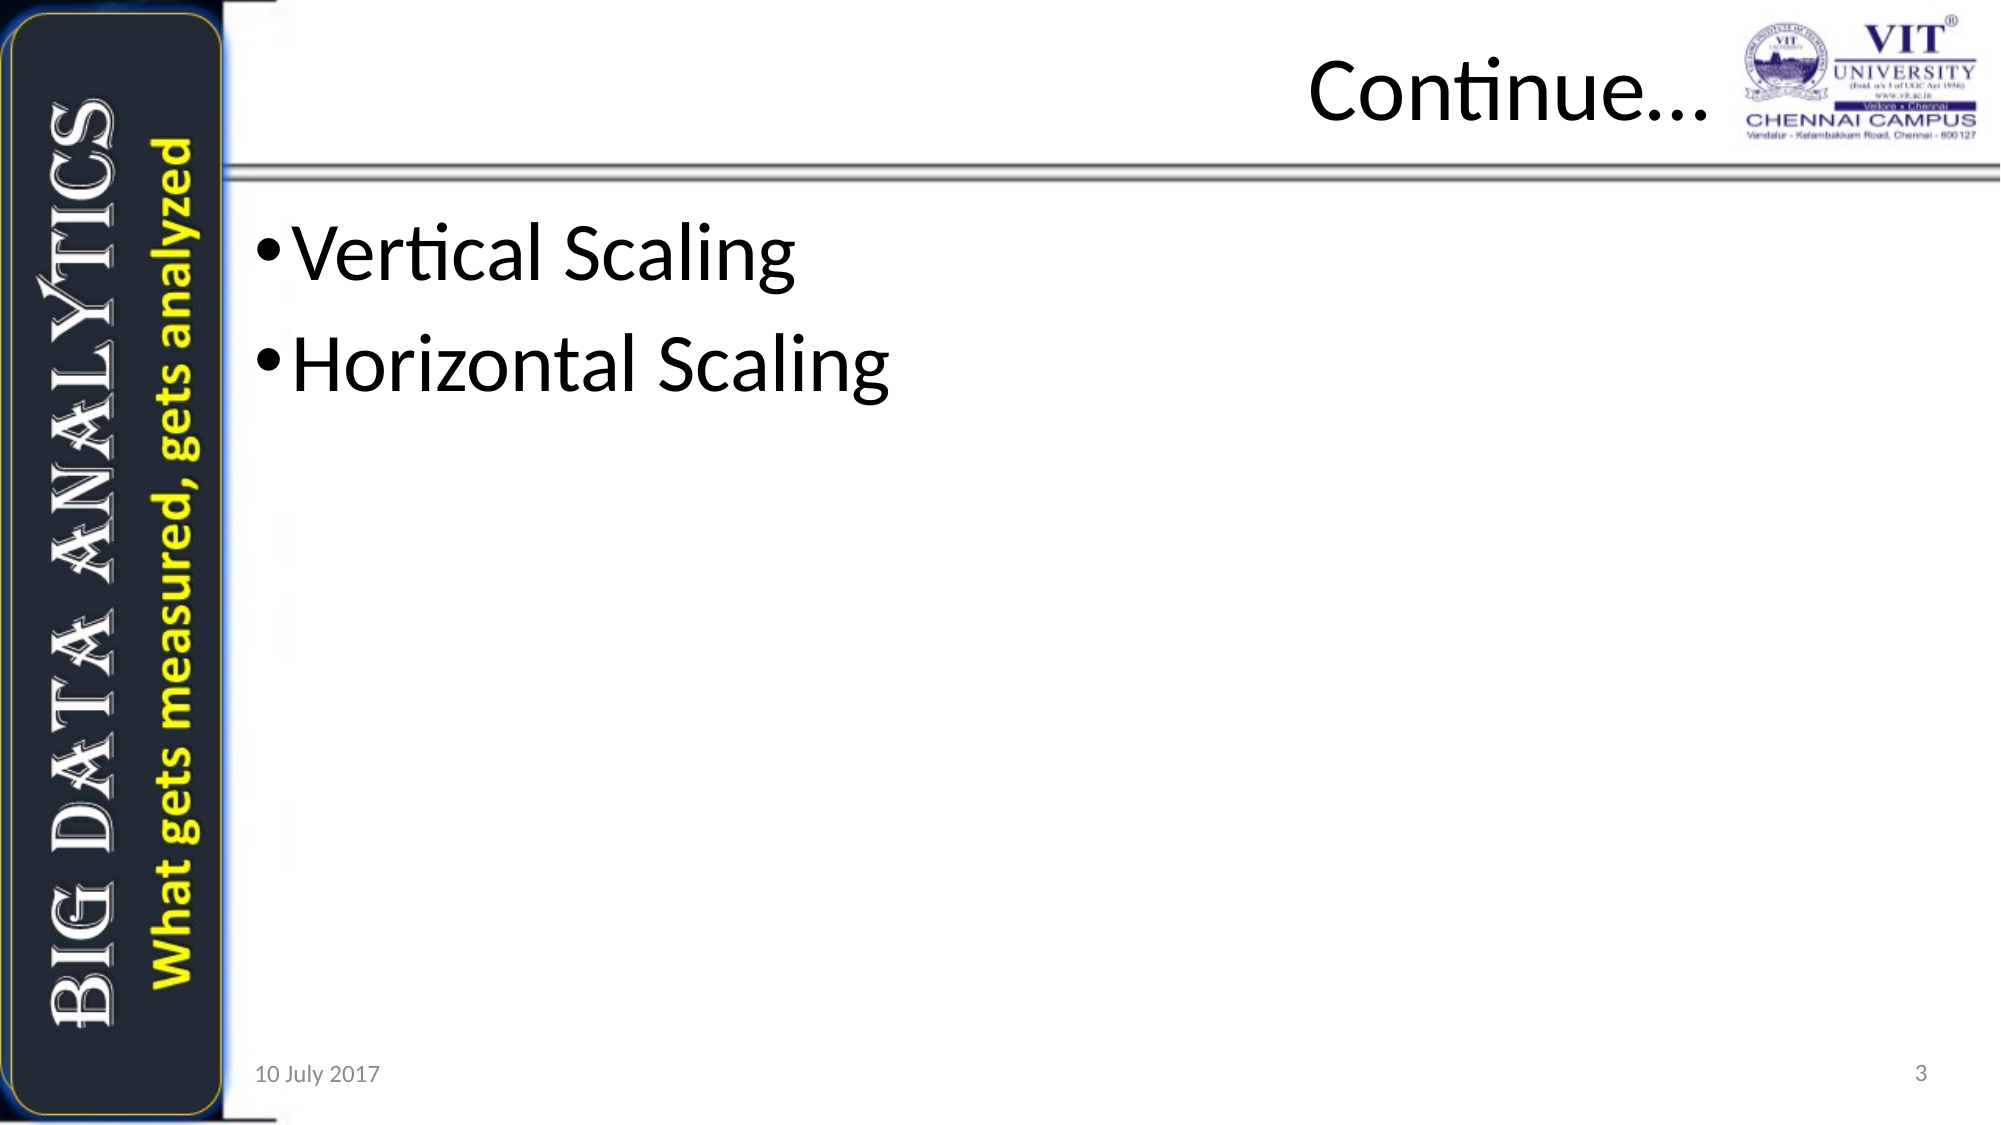

# Continue…
Vertical Scaling
Horizontal Scaling
3
10 July 2017